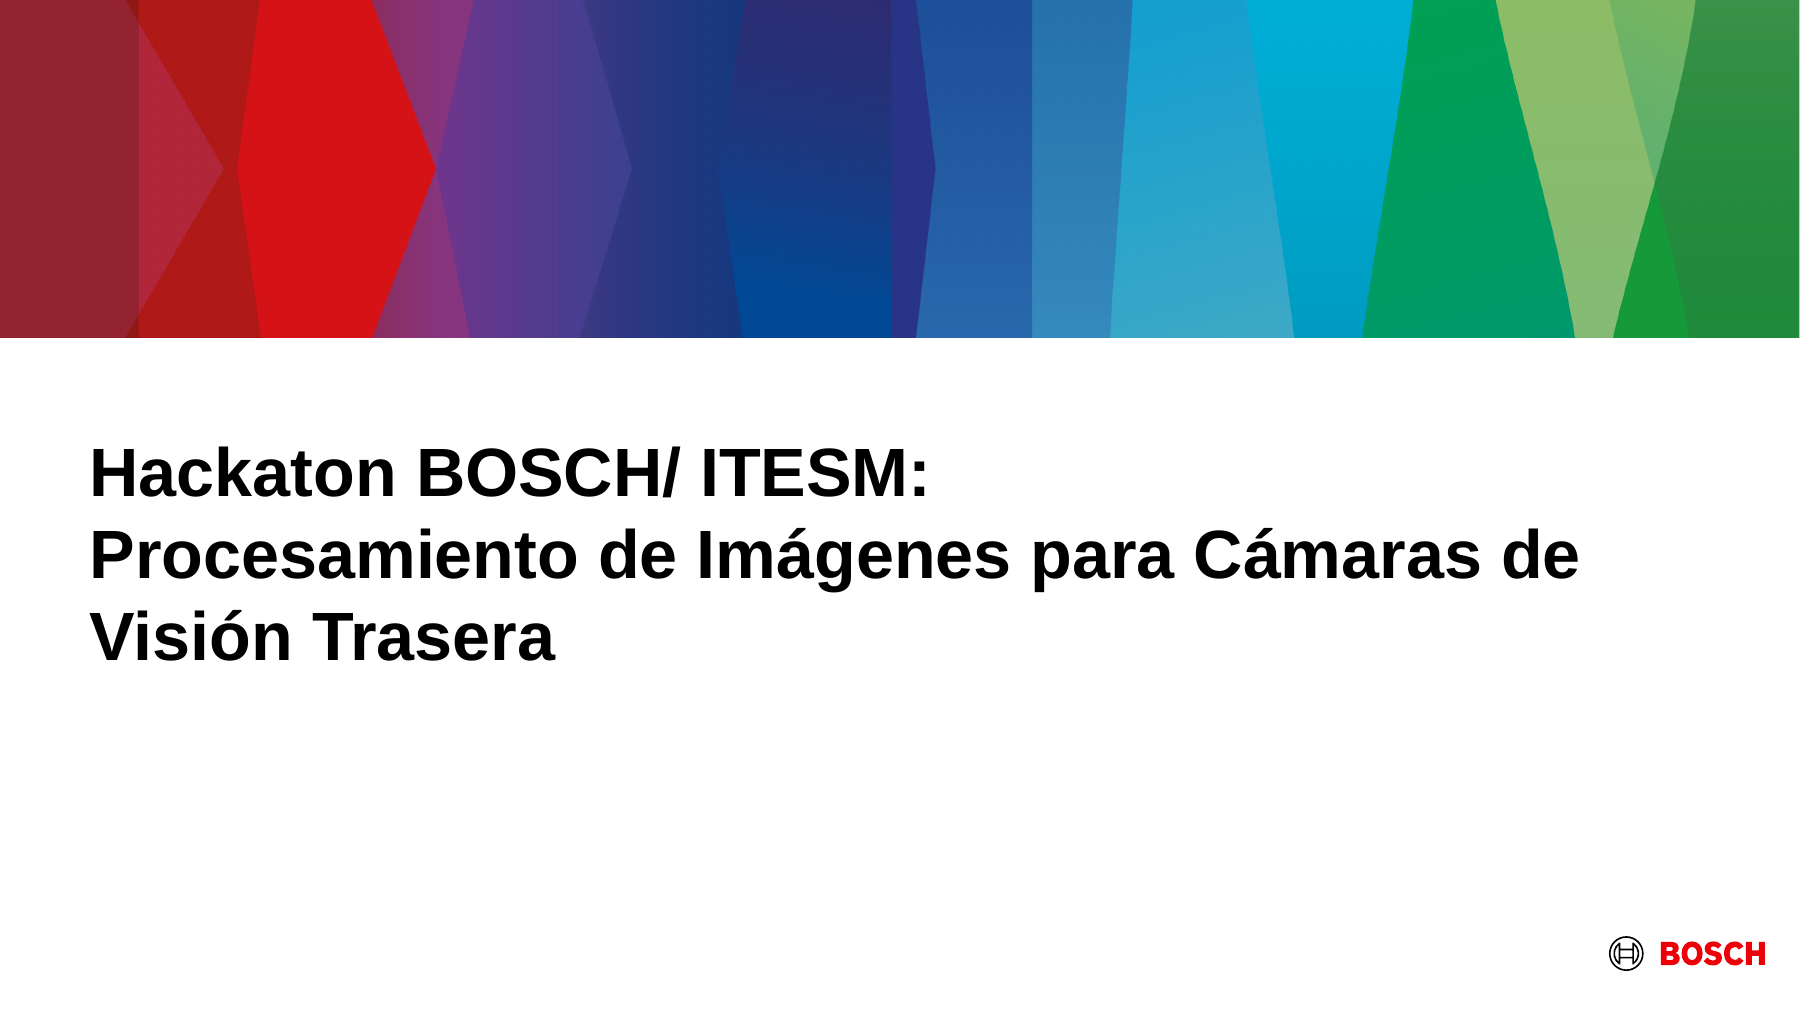

# Hackaton BOSCH/ ITESM: Procesamiento de Imágenes para Cámaras de Visión Trasera